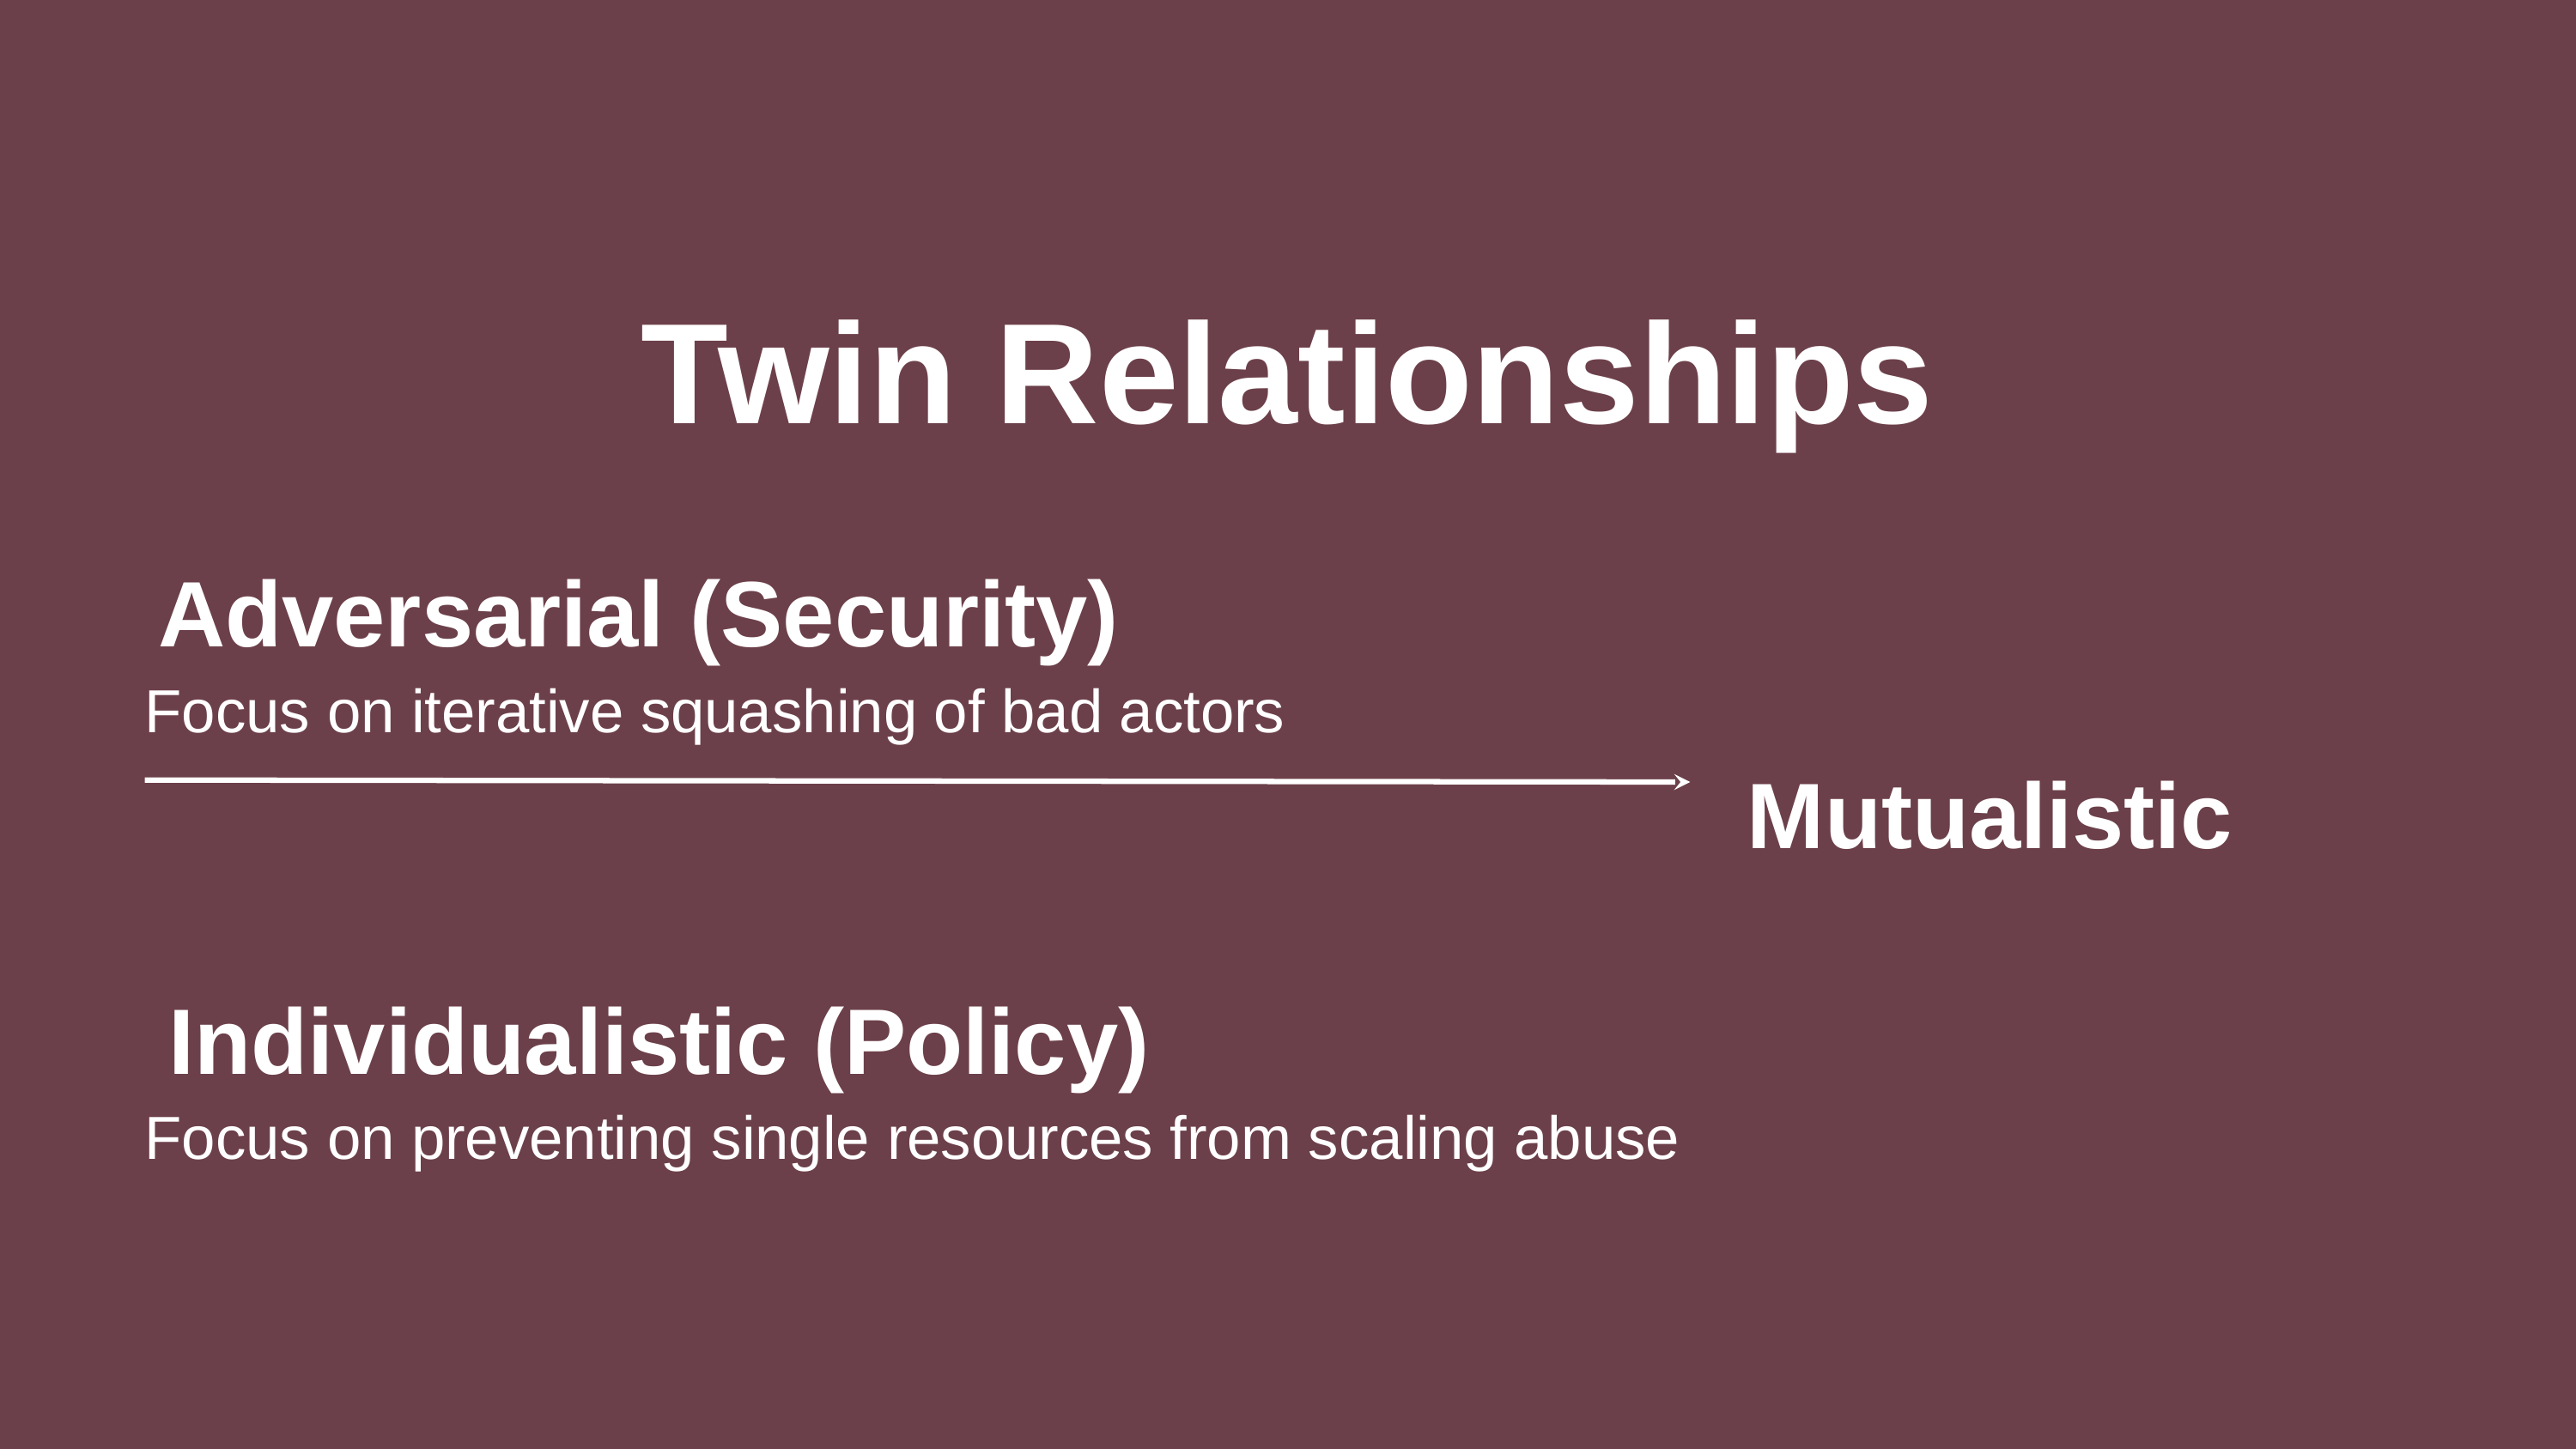

Twin Relationships
Adversarial (Security)
Focus on iterative squashing of bad actors
Mutualistic
Individualistic (Policy)
Focus on preventing single resources from scaling abuse